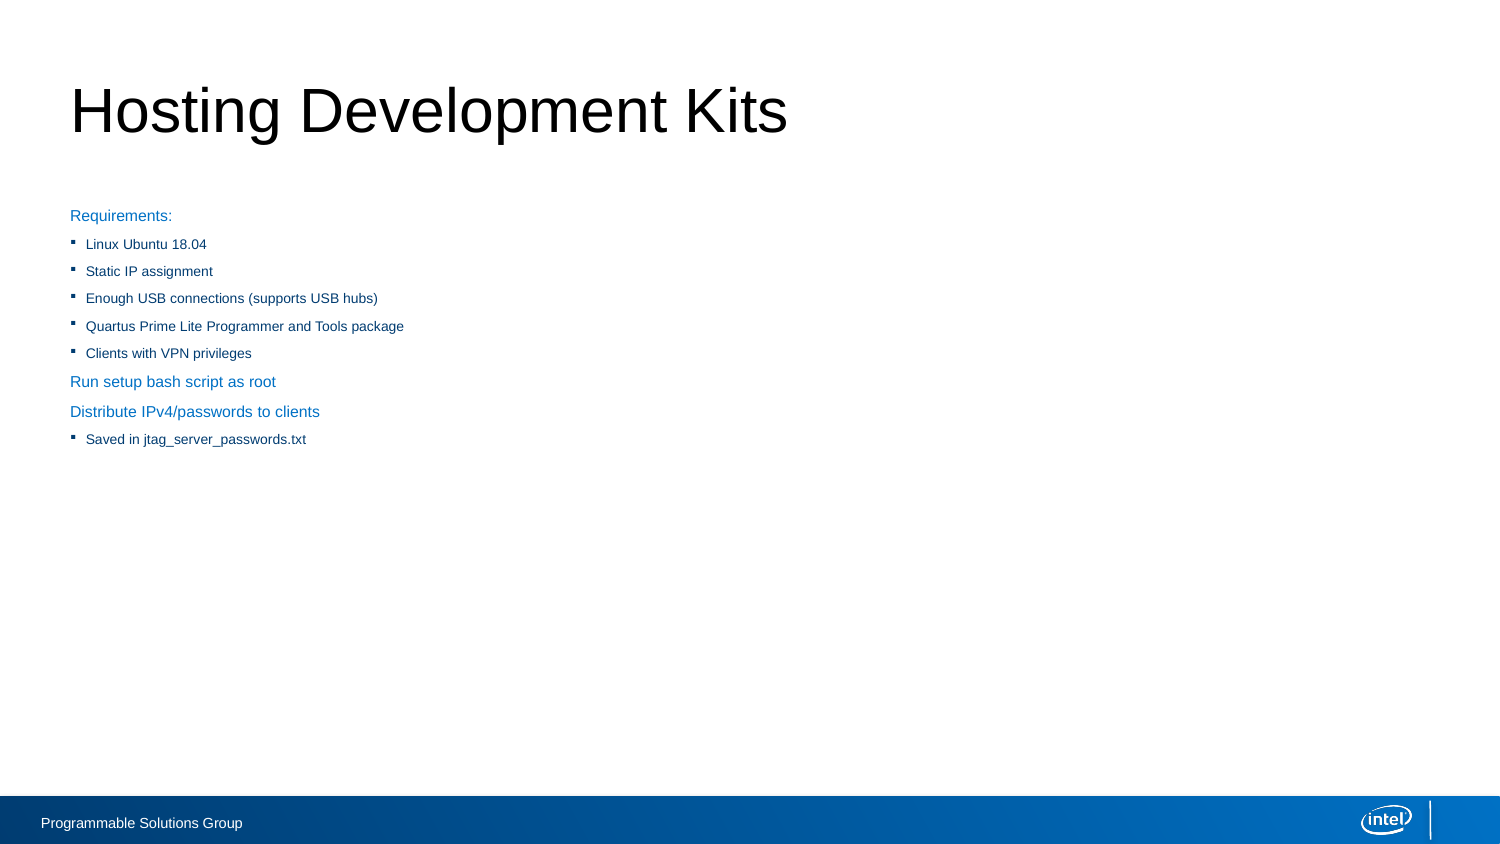

# Hosting Development Kits
Requirements:
Linux Ubuntu 18.04
Static IP assignment
Enough USB connections (supports USB hubs)
Quartus Prime Lite Programmer and Tools package
Clients with VPN privileges
Run setup bash script as root
Distribute IPv4/passwords to clients
Saved in jtag_server_passwords.txt